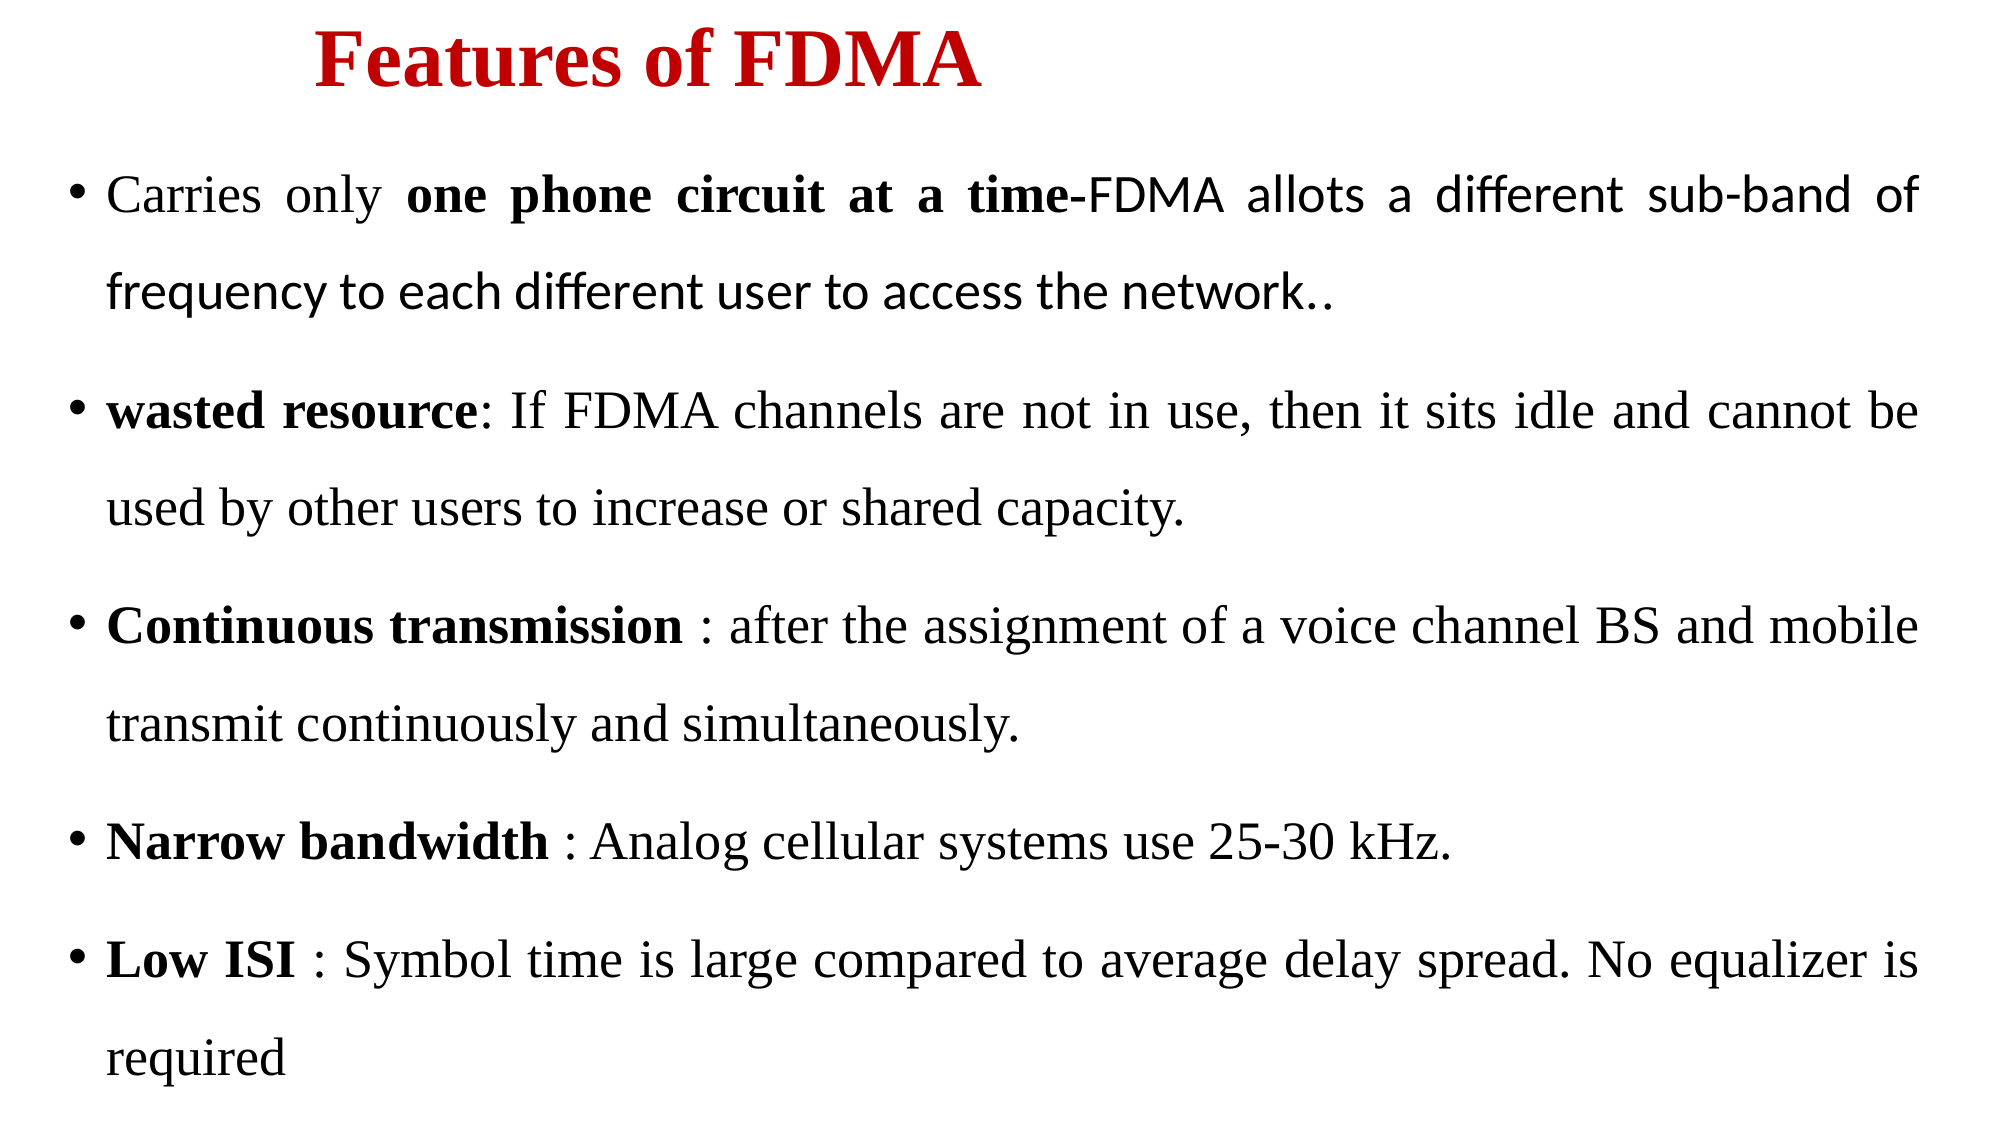

# Features of FDMA
Carries only one phone circuit at a time-FDMA allots a different sub-band of frequency to each different user to access the network..
wasted resource: If FDMA channels are not in use, then it sits idle and cannot be used by other users to increase or shared capacity.
Continuous transmission : after the assignment of a voice channel BS and mobile transmit continuously and simultaneously.
Narrow bandwidth : Analog cellular systems use 25-30 kHz.
Low ISI : Symbol time is large compared to average delay spread. No equalizer is required